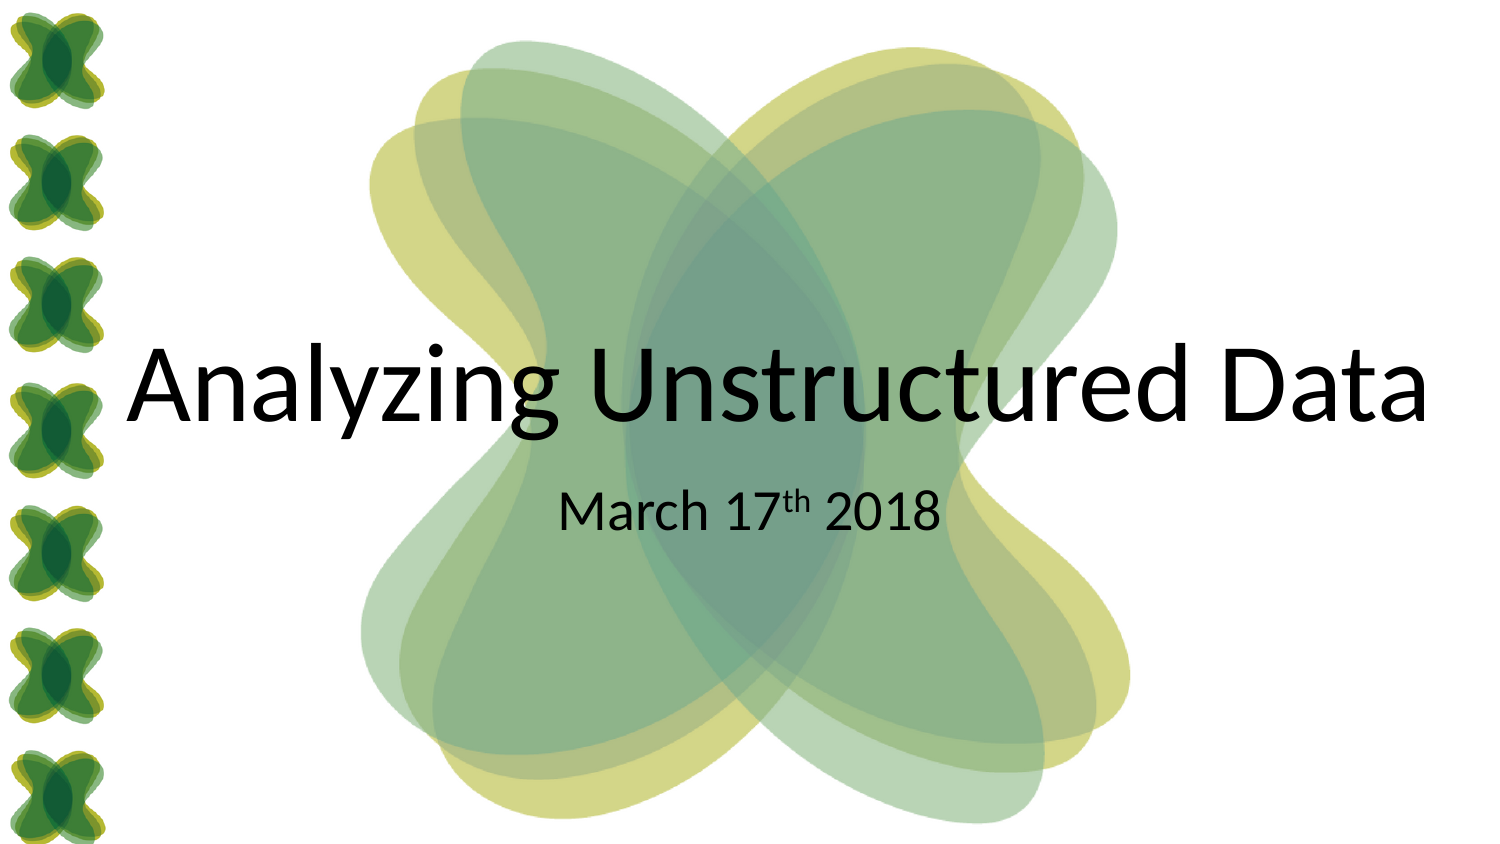

# Analyzing Unstructured Data
March 17th 2018